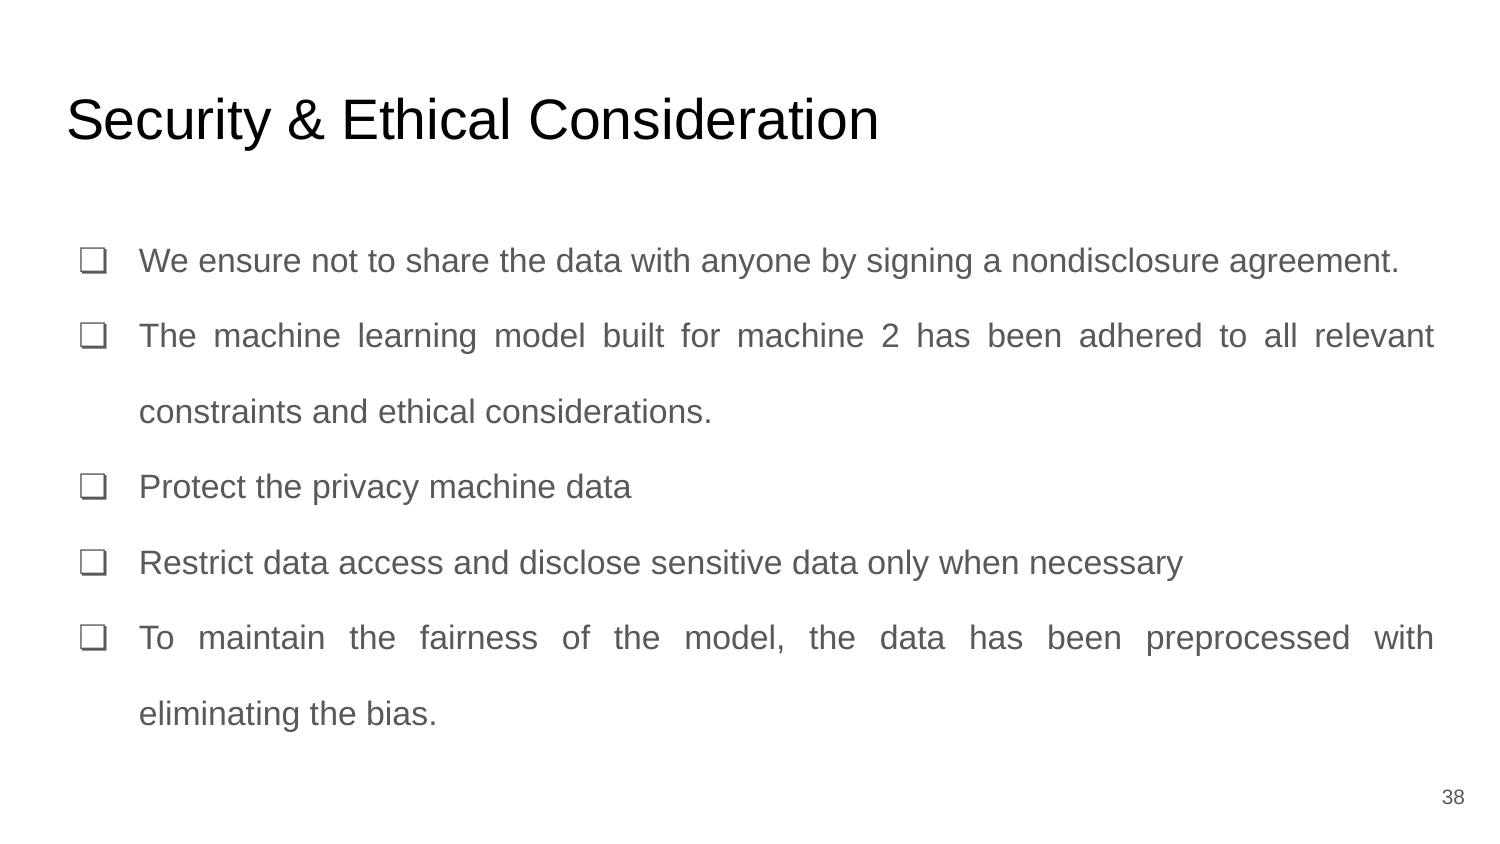

# Security & Ethical Consideration
We ensure not to share the data with anyone by signing a nondisclosure agreement.
The machine learning model built for machine 2 has been adhered to all relevant constraints and ethical considerations.
Protect the privacy machine data
Restrict data access and disclose sensitive data only when necessary
To maintain the fairness of the model, the data has been preprocessed with eliminating the bias.
38